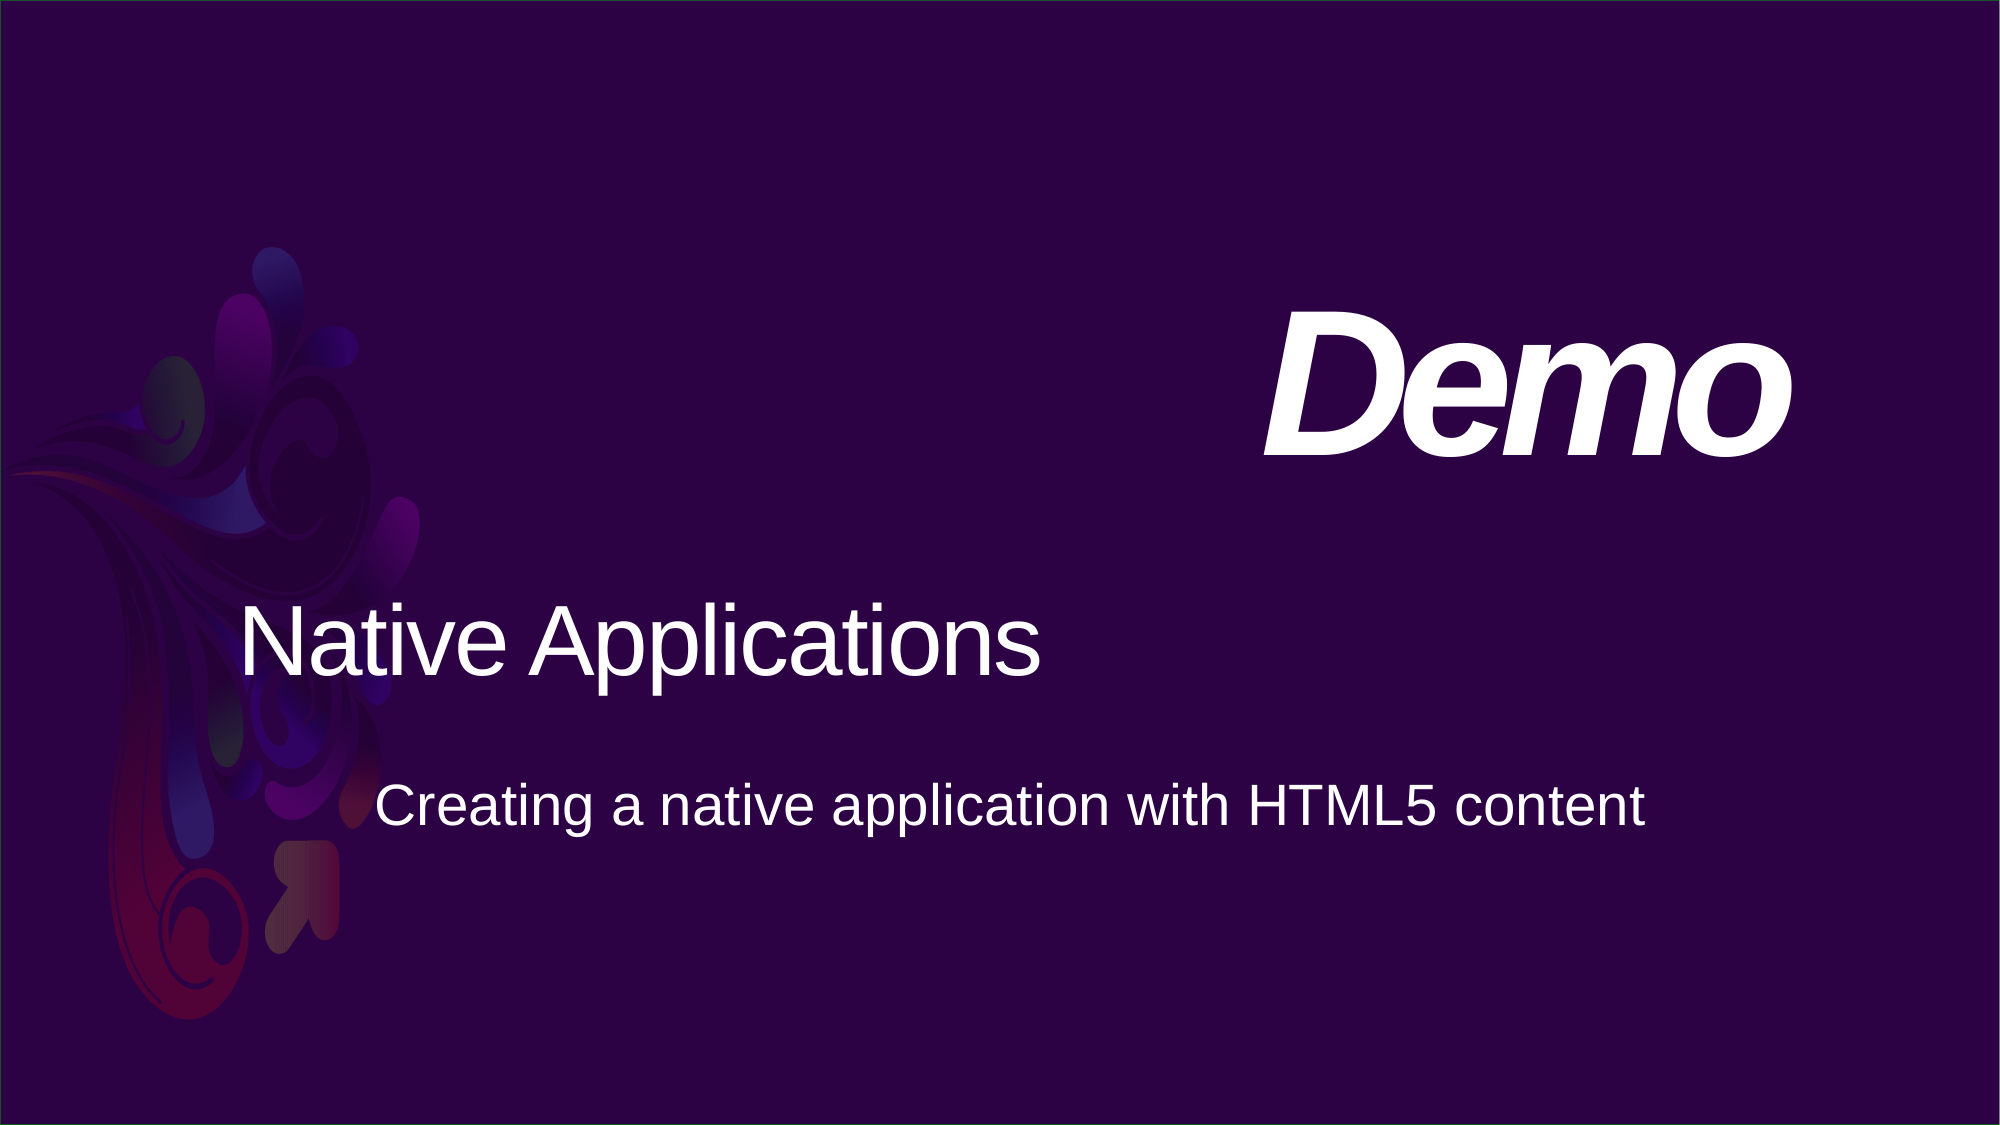

Demo
# Native Applications
Creating a native application with HTML5 content